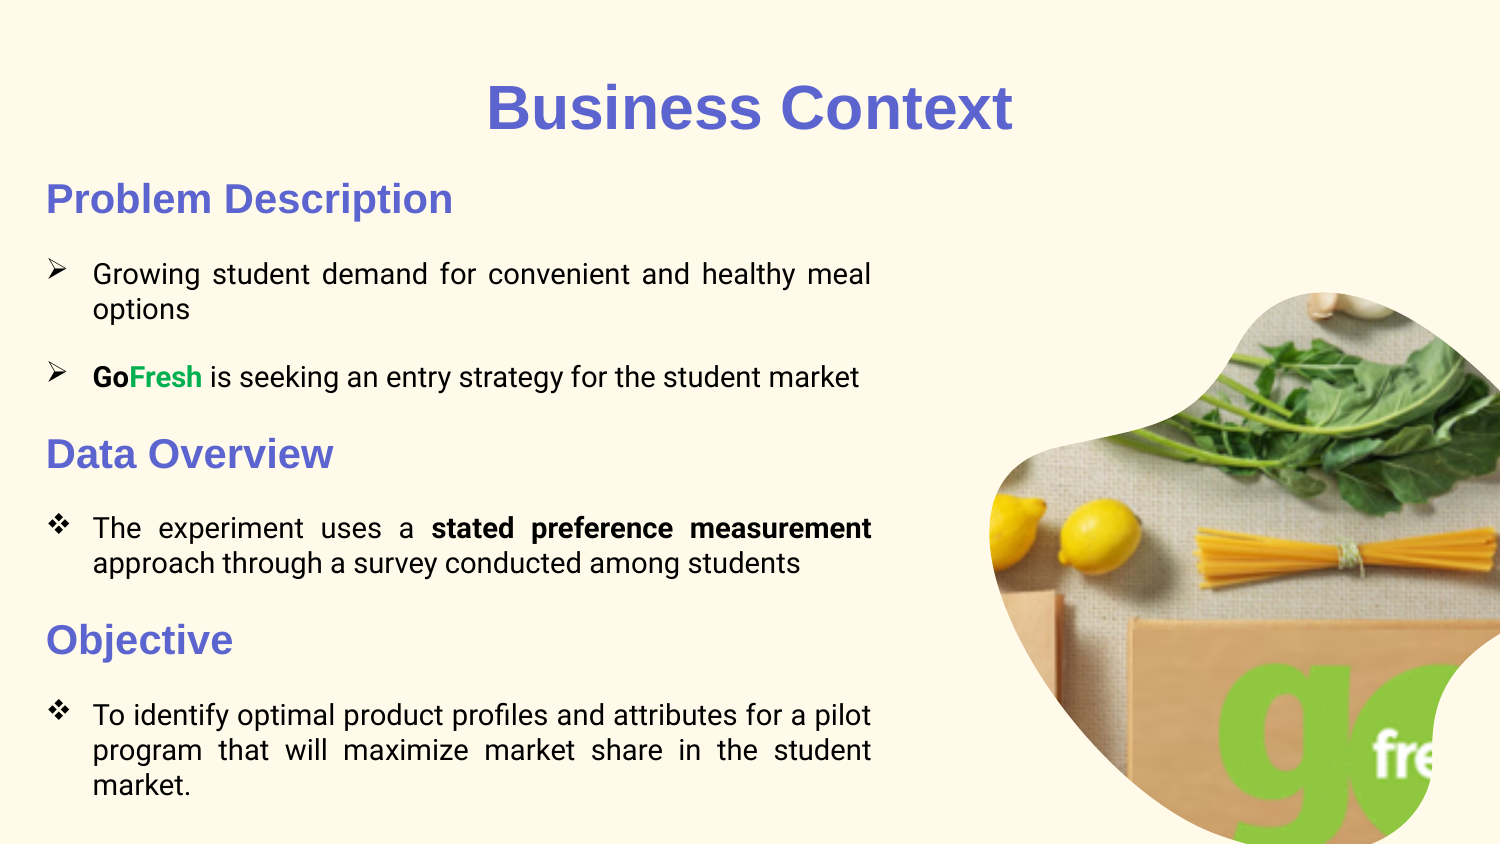

# Business Context
Problem Description
Growing student demand for convenient and healthy meal options
GoFresh is seeking an entry strategy for the student market
Data Overview
The experiment uses a stated preference measurement approach through a survey conducted among students
Objective
To identify optimal product profiles and attributes for a pilot program that will maximize market share in the student market.